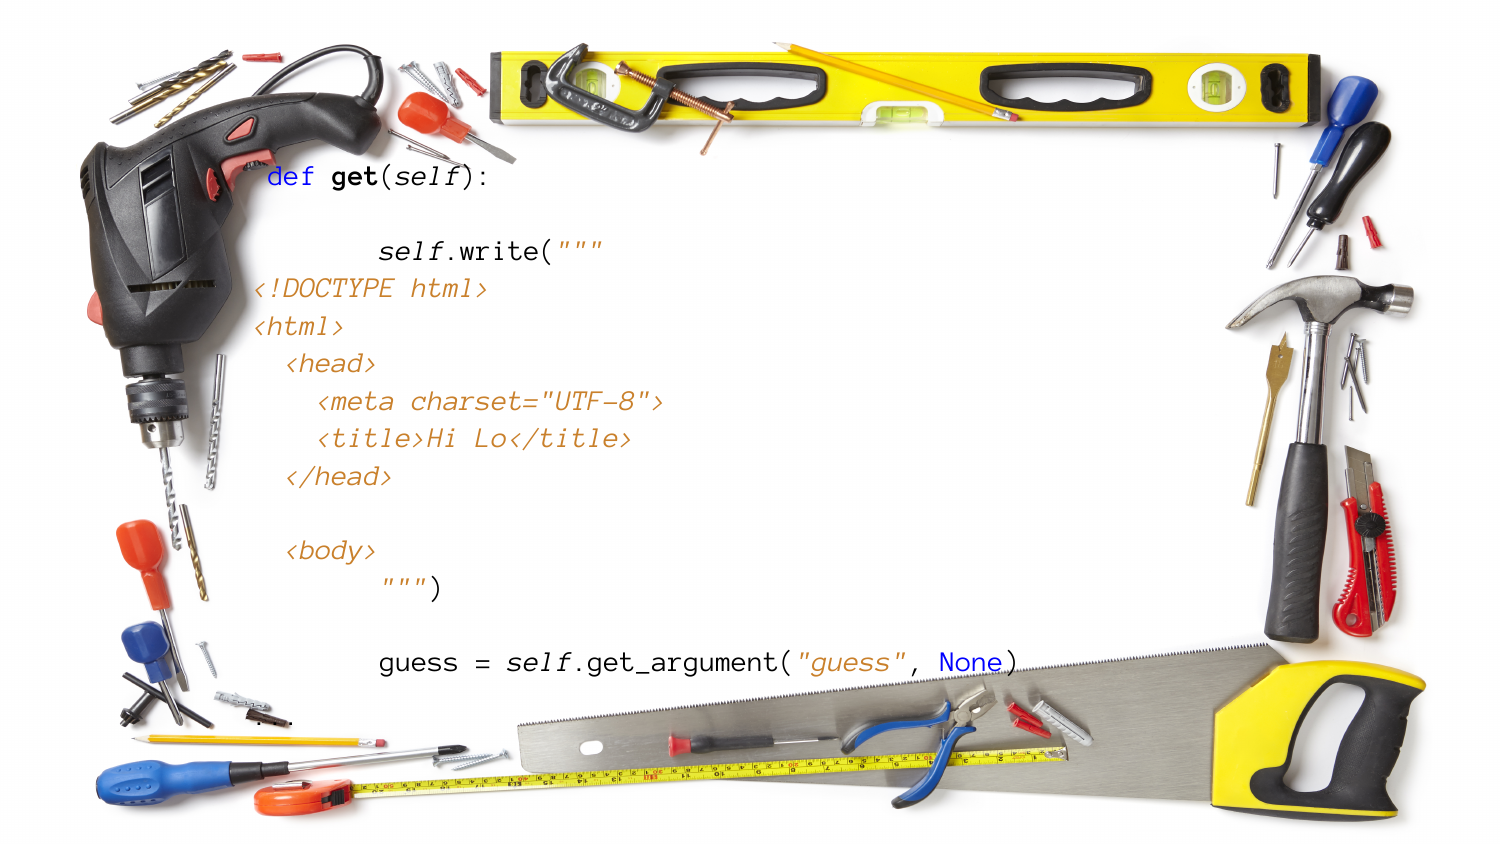

def get(self):

        self.write("""
<!DOCTYPE html>
<html>
  <head>
    <meta charset="UTF-8">
    <title>Hi Lo</title>
  </head>

  <body>
        """)

        guess = self.get_argument("guess", None)
...